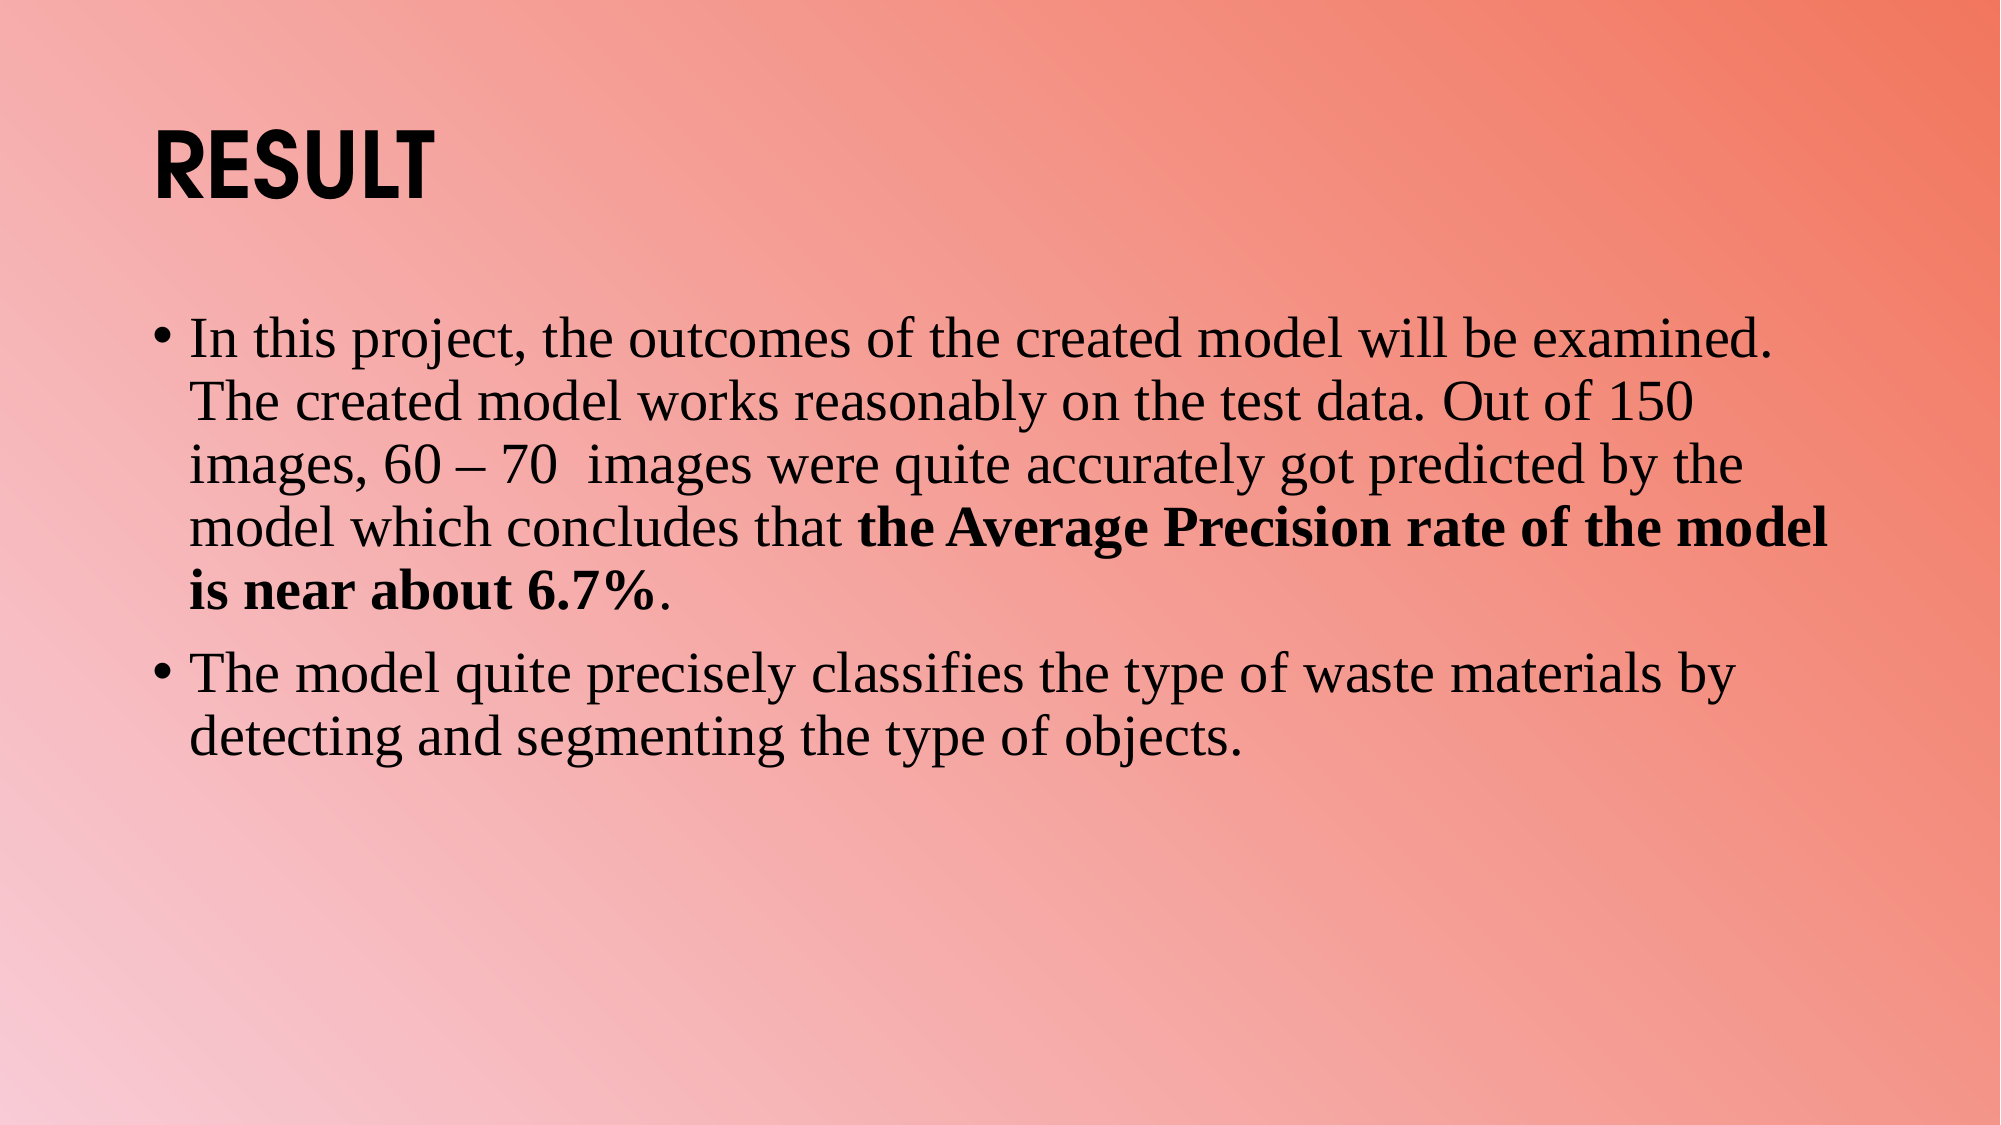

# RESULT
In this project, the outcomes of the created model will be examined. The created model works reasonably on the test data. Out of 150 images, 60 – 70  images were quite accurately got predicted by the model which concludes that the Average Precision rate of the model is near about 6.7%.
The model quite precisely classifies the type of waste materials by detecting and segmenting the type of objects.